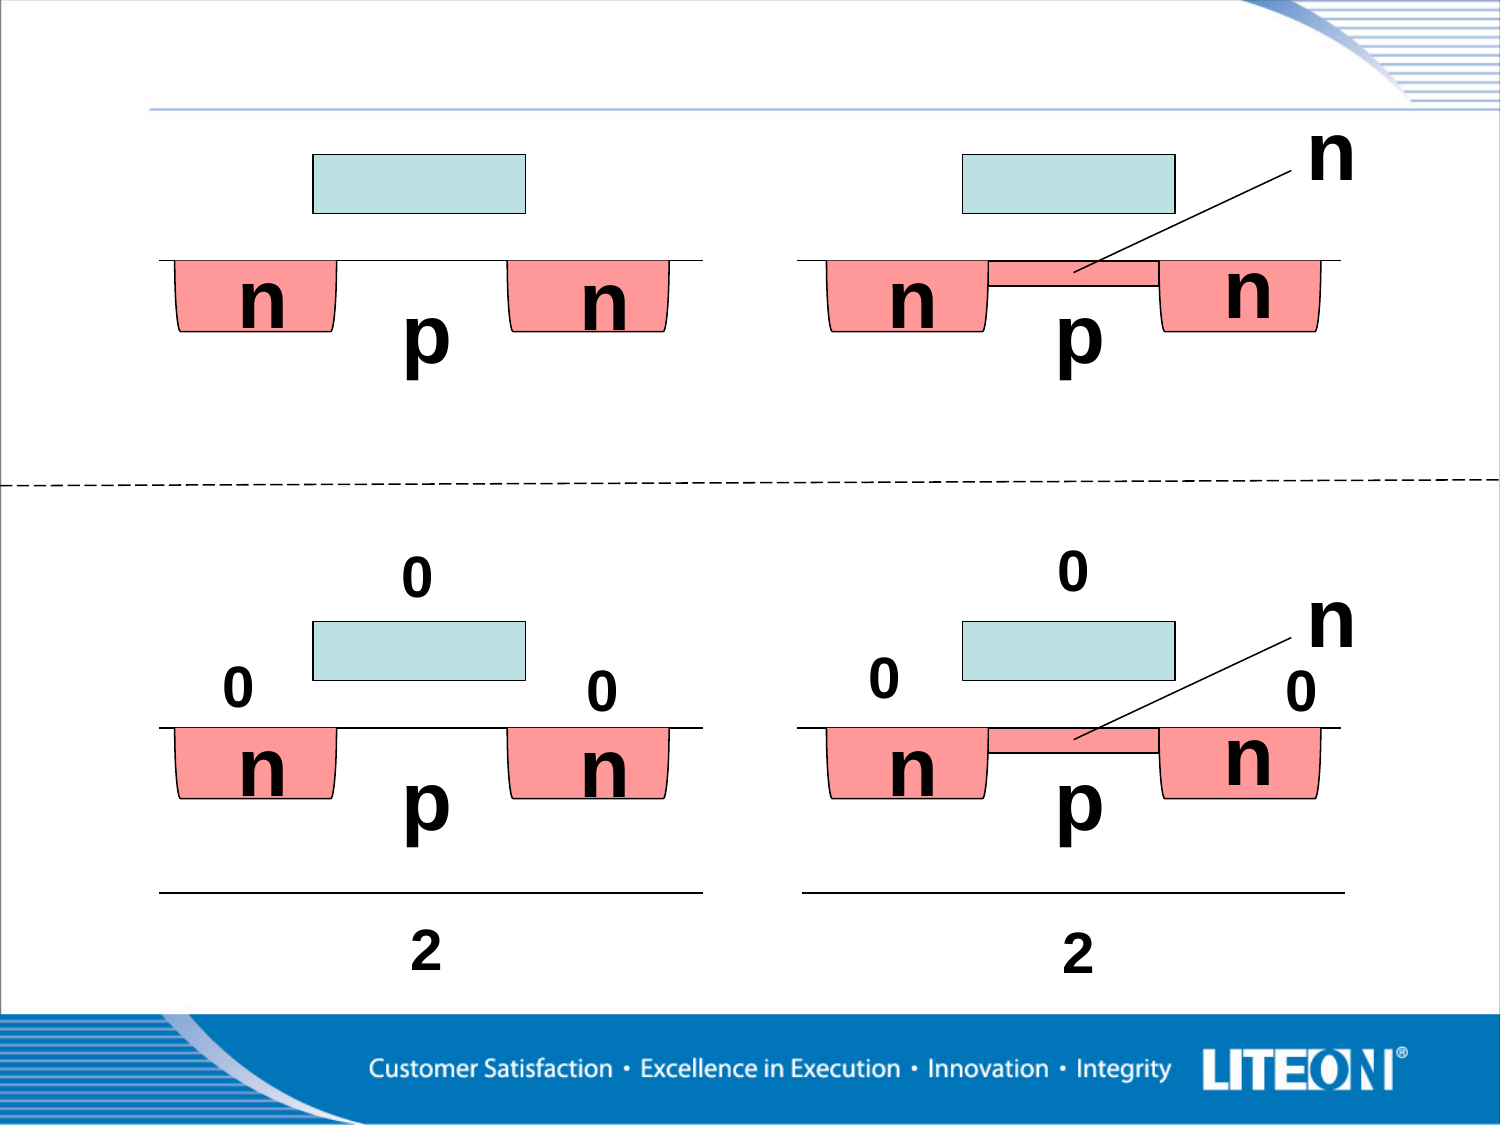

n

n
n
n
n

p
p
0
0
n

0
0
0
0

n
n
n
n

p
p
2
2